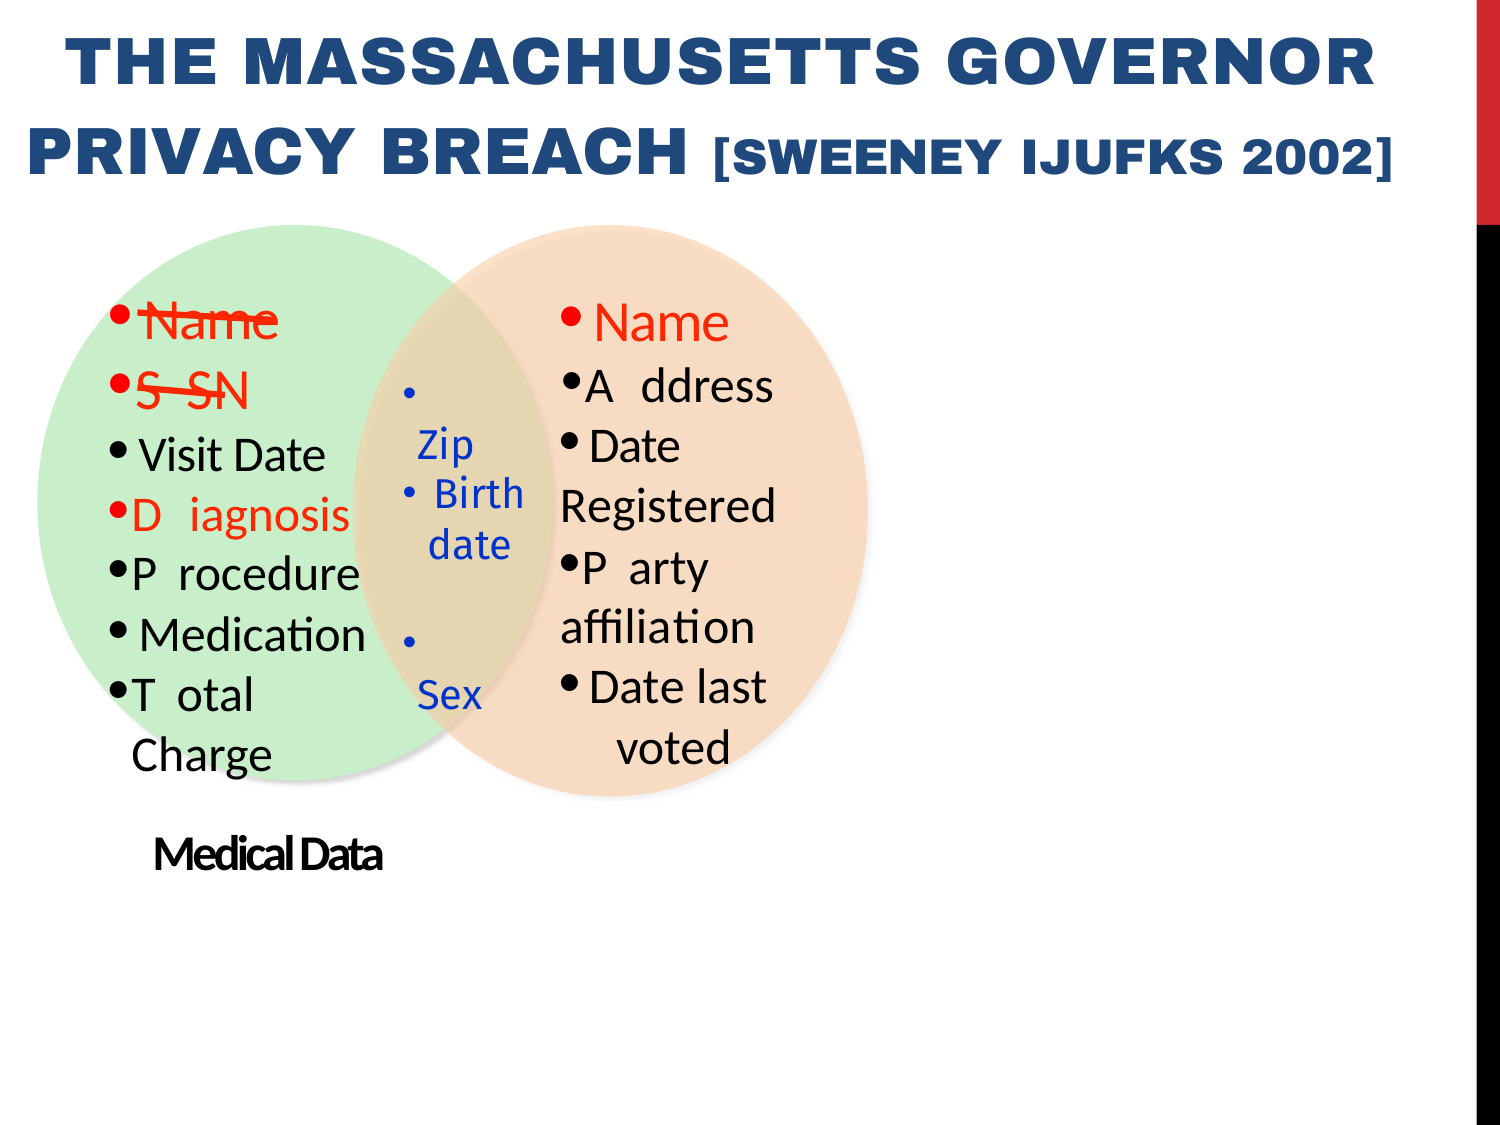

The Massachusetts Governor    Privacy Breach [Sweeney IJUFKS 2002]

 Name
S  SN
 Visit Date
D 	iagnosis
P  rocedure
 Medication
T  otal Charge
 Name
A 	ddress
 Date       Registered
P  arty       aﬃliation
 Date last      voted

  Zip

 Birth  date
  Sex
Medical Data